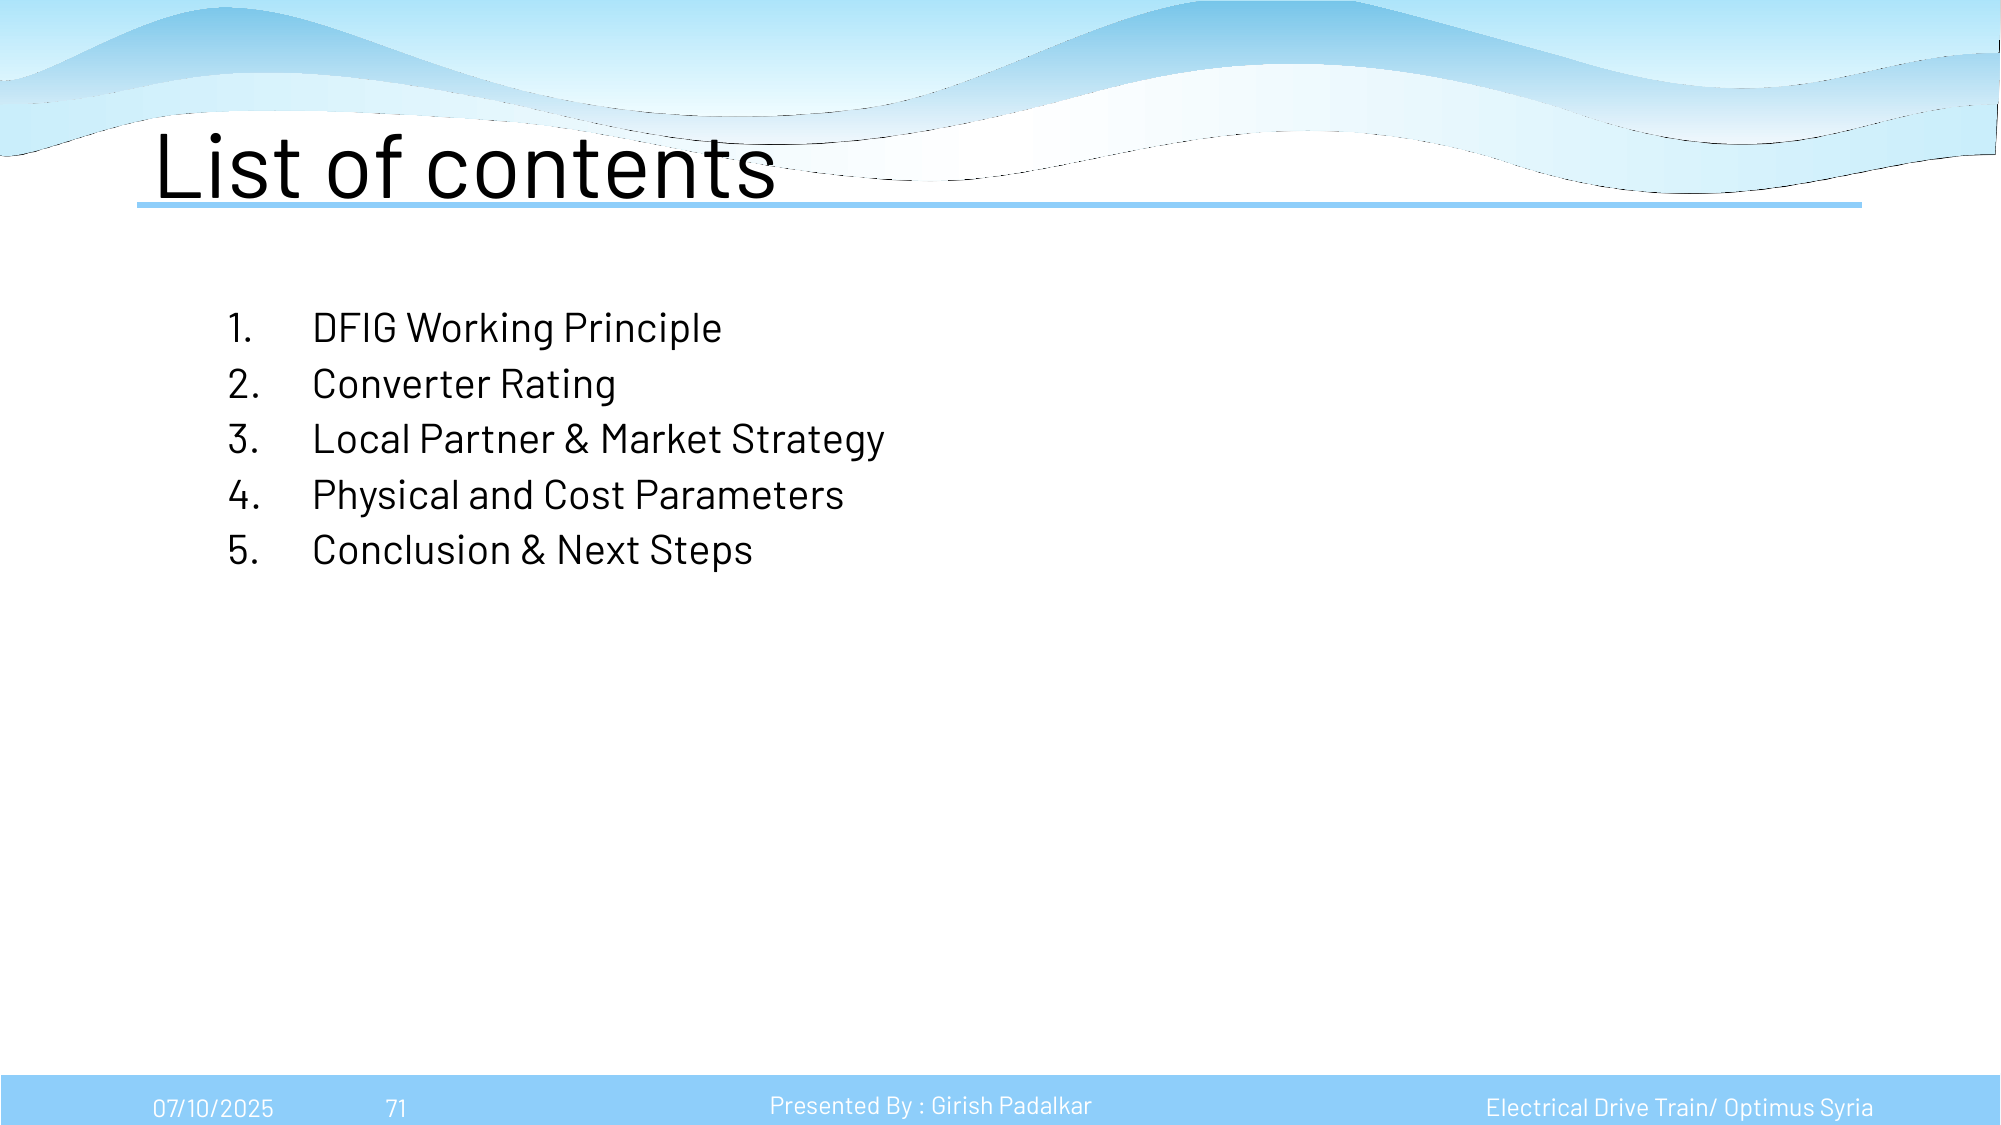

# List of contents
DFIG Working Principle
Converter Rating
Local Partner & Market Strategy
Physical and Cost Parameters
Conclusion & Next Steps
Presented By : Girish Padalkar
Electrical Drive Train/ Optimus Syria
07/10/2025
71